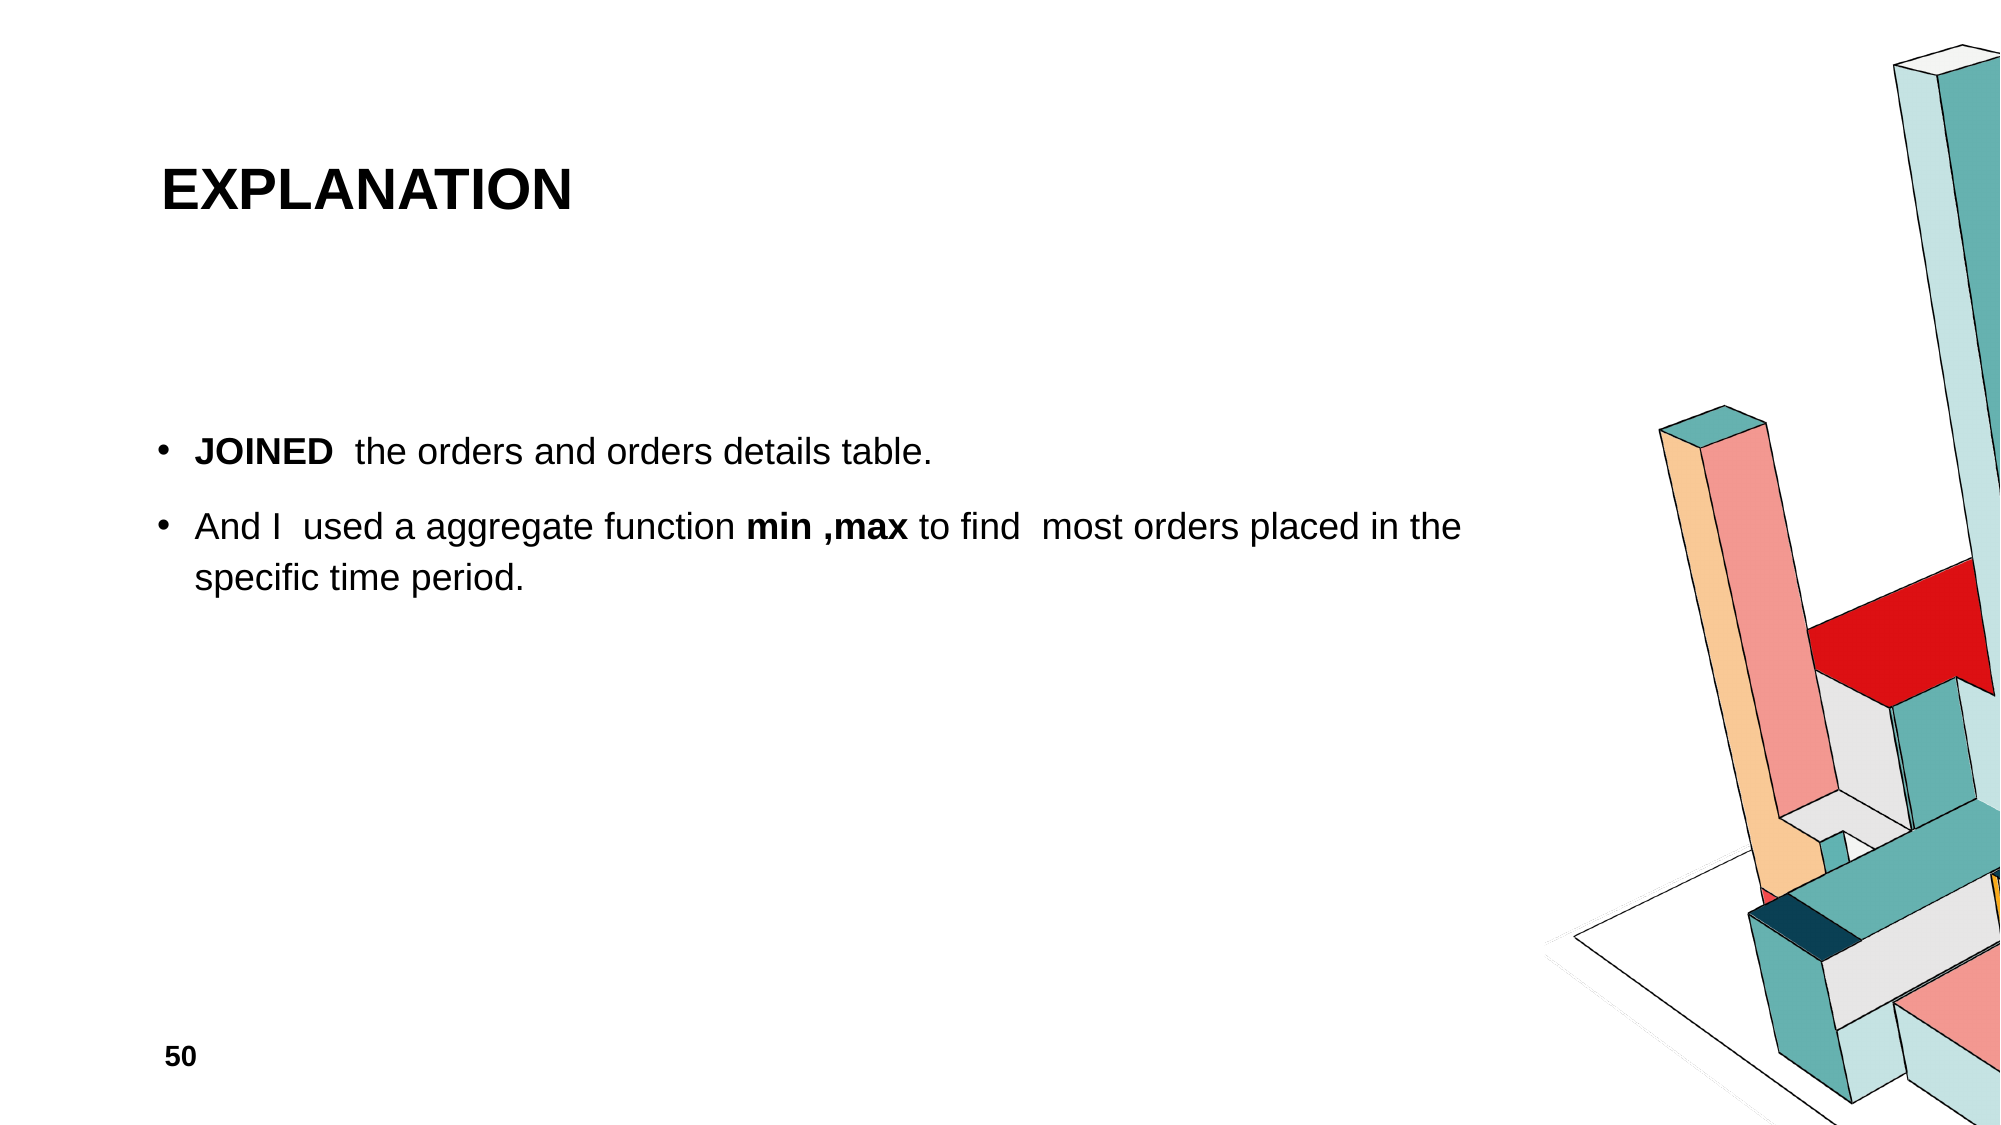

# EXPLANATION

JOINED  the orders and orders details table.
And I  used a aggregate function min ,max to find  most orders placed in the specific time period.

50